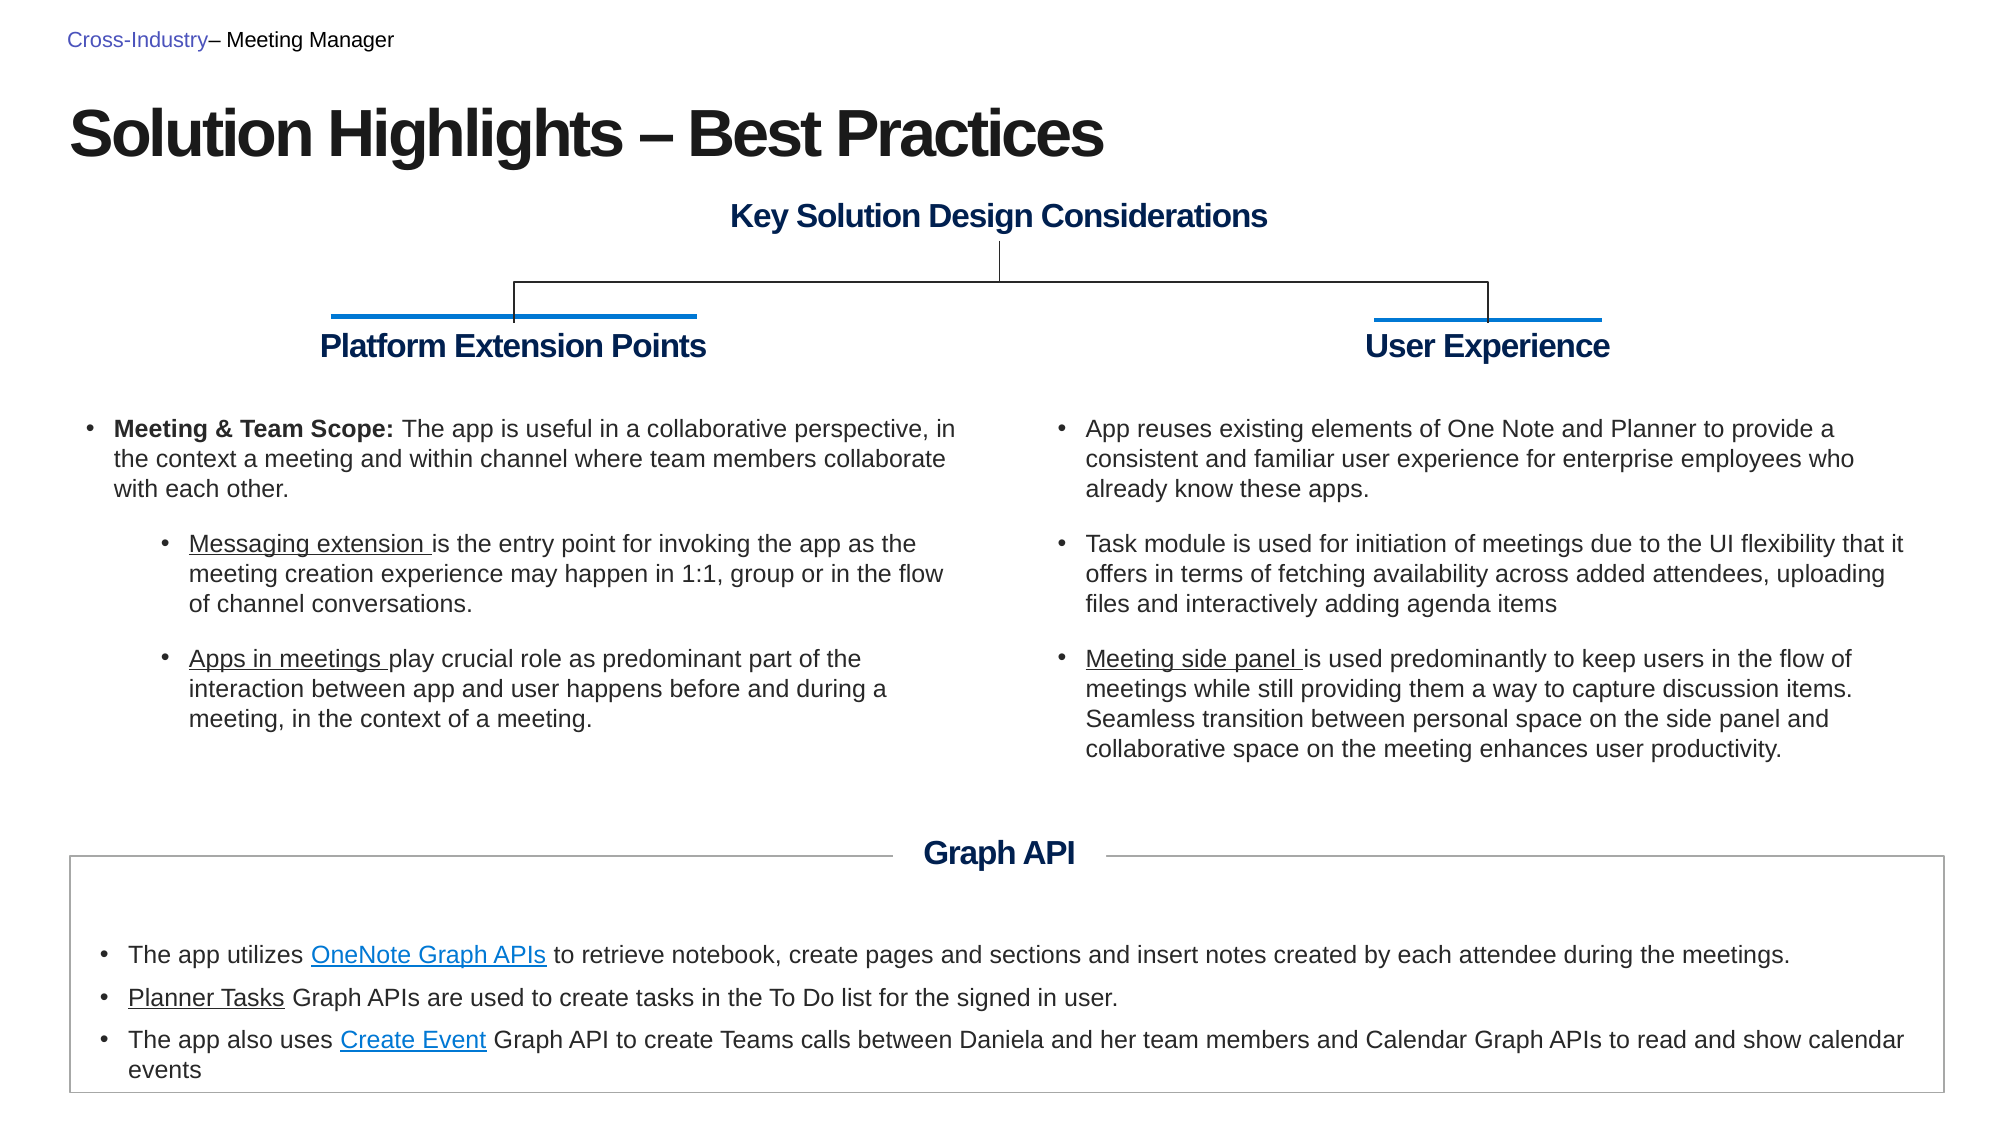

Cross-Industry– Meeting Manager
# Solution Highlights – Best Practices
Key Solution Design Considerations
Platform Extension Points
User Experience
Meeting & Team Scope: The app is useful in a collaborative perspective, in the context a meeting and within channel where team members collaborate with each other.
Messaging extension is the entry point for invoking the app as the meeting creation experience may happen in 1:1, group or in the flow of channel conversations.
Apps in meetings play crucial role as predominant part of the interaction between app and user happens before and during a meeting, in the context of a meeting.
App reuses existing elements of One Note and Planner to provide a consistent and familiar user experience for enterprise employees who already know these apps.
Task module is used for initiation of meetings due to the UI flexibility that it offers in terms of fetching availability across added attendees, uploading files and interactively adding agenda items
Meeting side panel is used predominantly to keep users in the flow of meetings while still providing them a way to capture discussion items. Seamless transition between personal space on the side panel and collaborative space on the meeting enhances user productivity.
Graph API

The app utilizes OneNote Graph APIs to retrieve notebook, create pages and sections and insert notes created by each attendee during the meetings.
Planner Tasks Graph APIs are used to create tasks in the To Do list for the signed in user.
The app also uses Create Event Graph API to create Teams calls between Daniela and her team members and Calendar Graph APIs to read and show calendar events